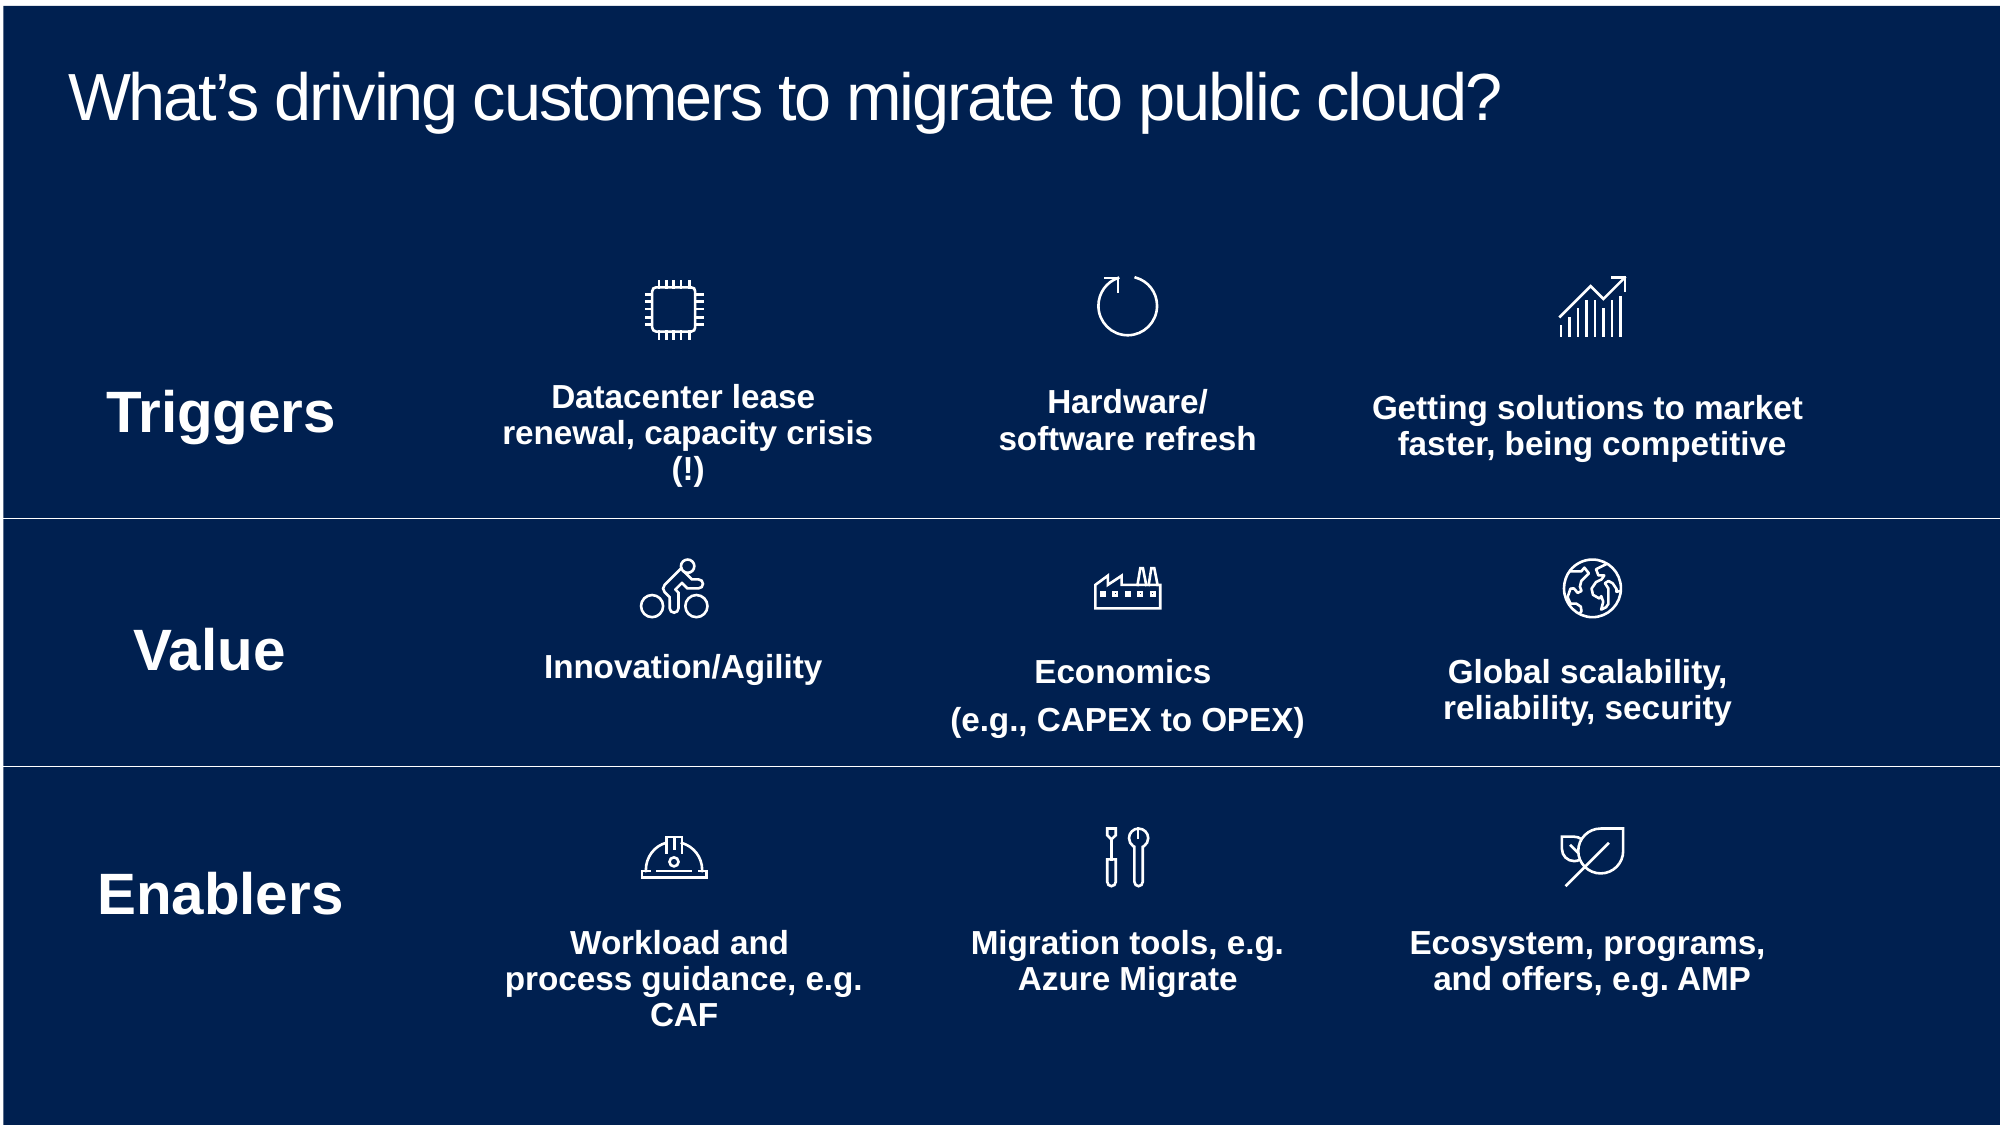

# What’s driving customers to migrate to public cloud?

Datacenter lease
renewal, capacity crisis (!)
Triggers
Hardware/
software refresh
Getting solutions to market
faster, being competitive

Value
Economics
(e.g., CAPEX to OPEX)
Global scalability,
reliability, security
Innovation/Agility

Enablers
Workload and
process guidance, e.g. CAF
Ecosystem, programs,
and offers, e.g. AMP
Migration tools, e.g. Azure Migrate